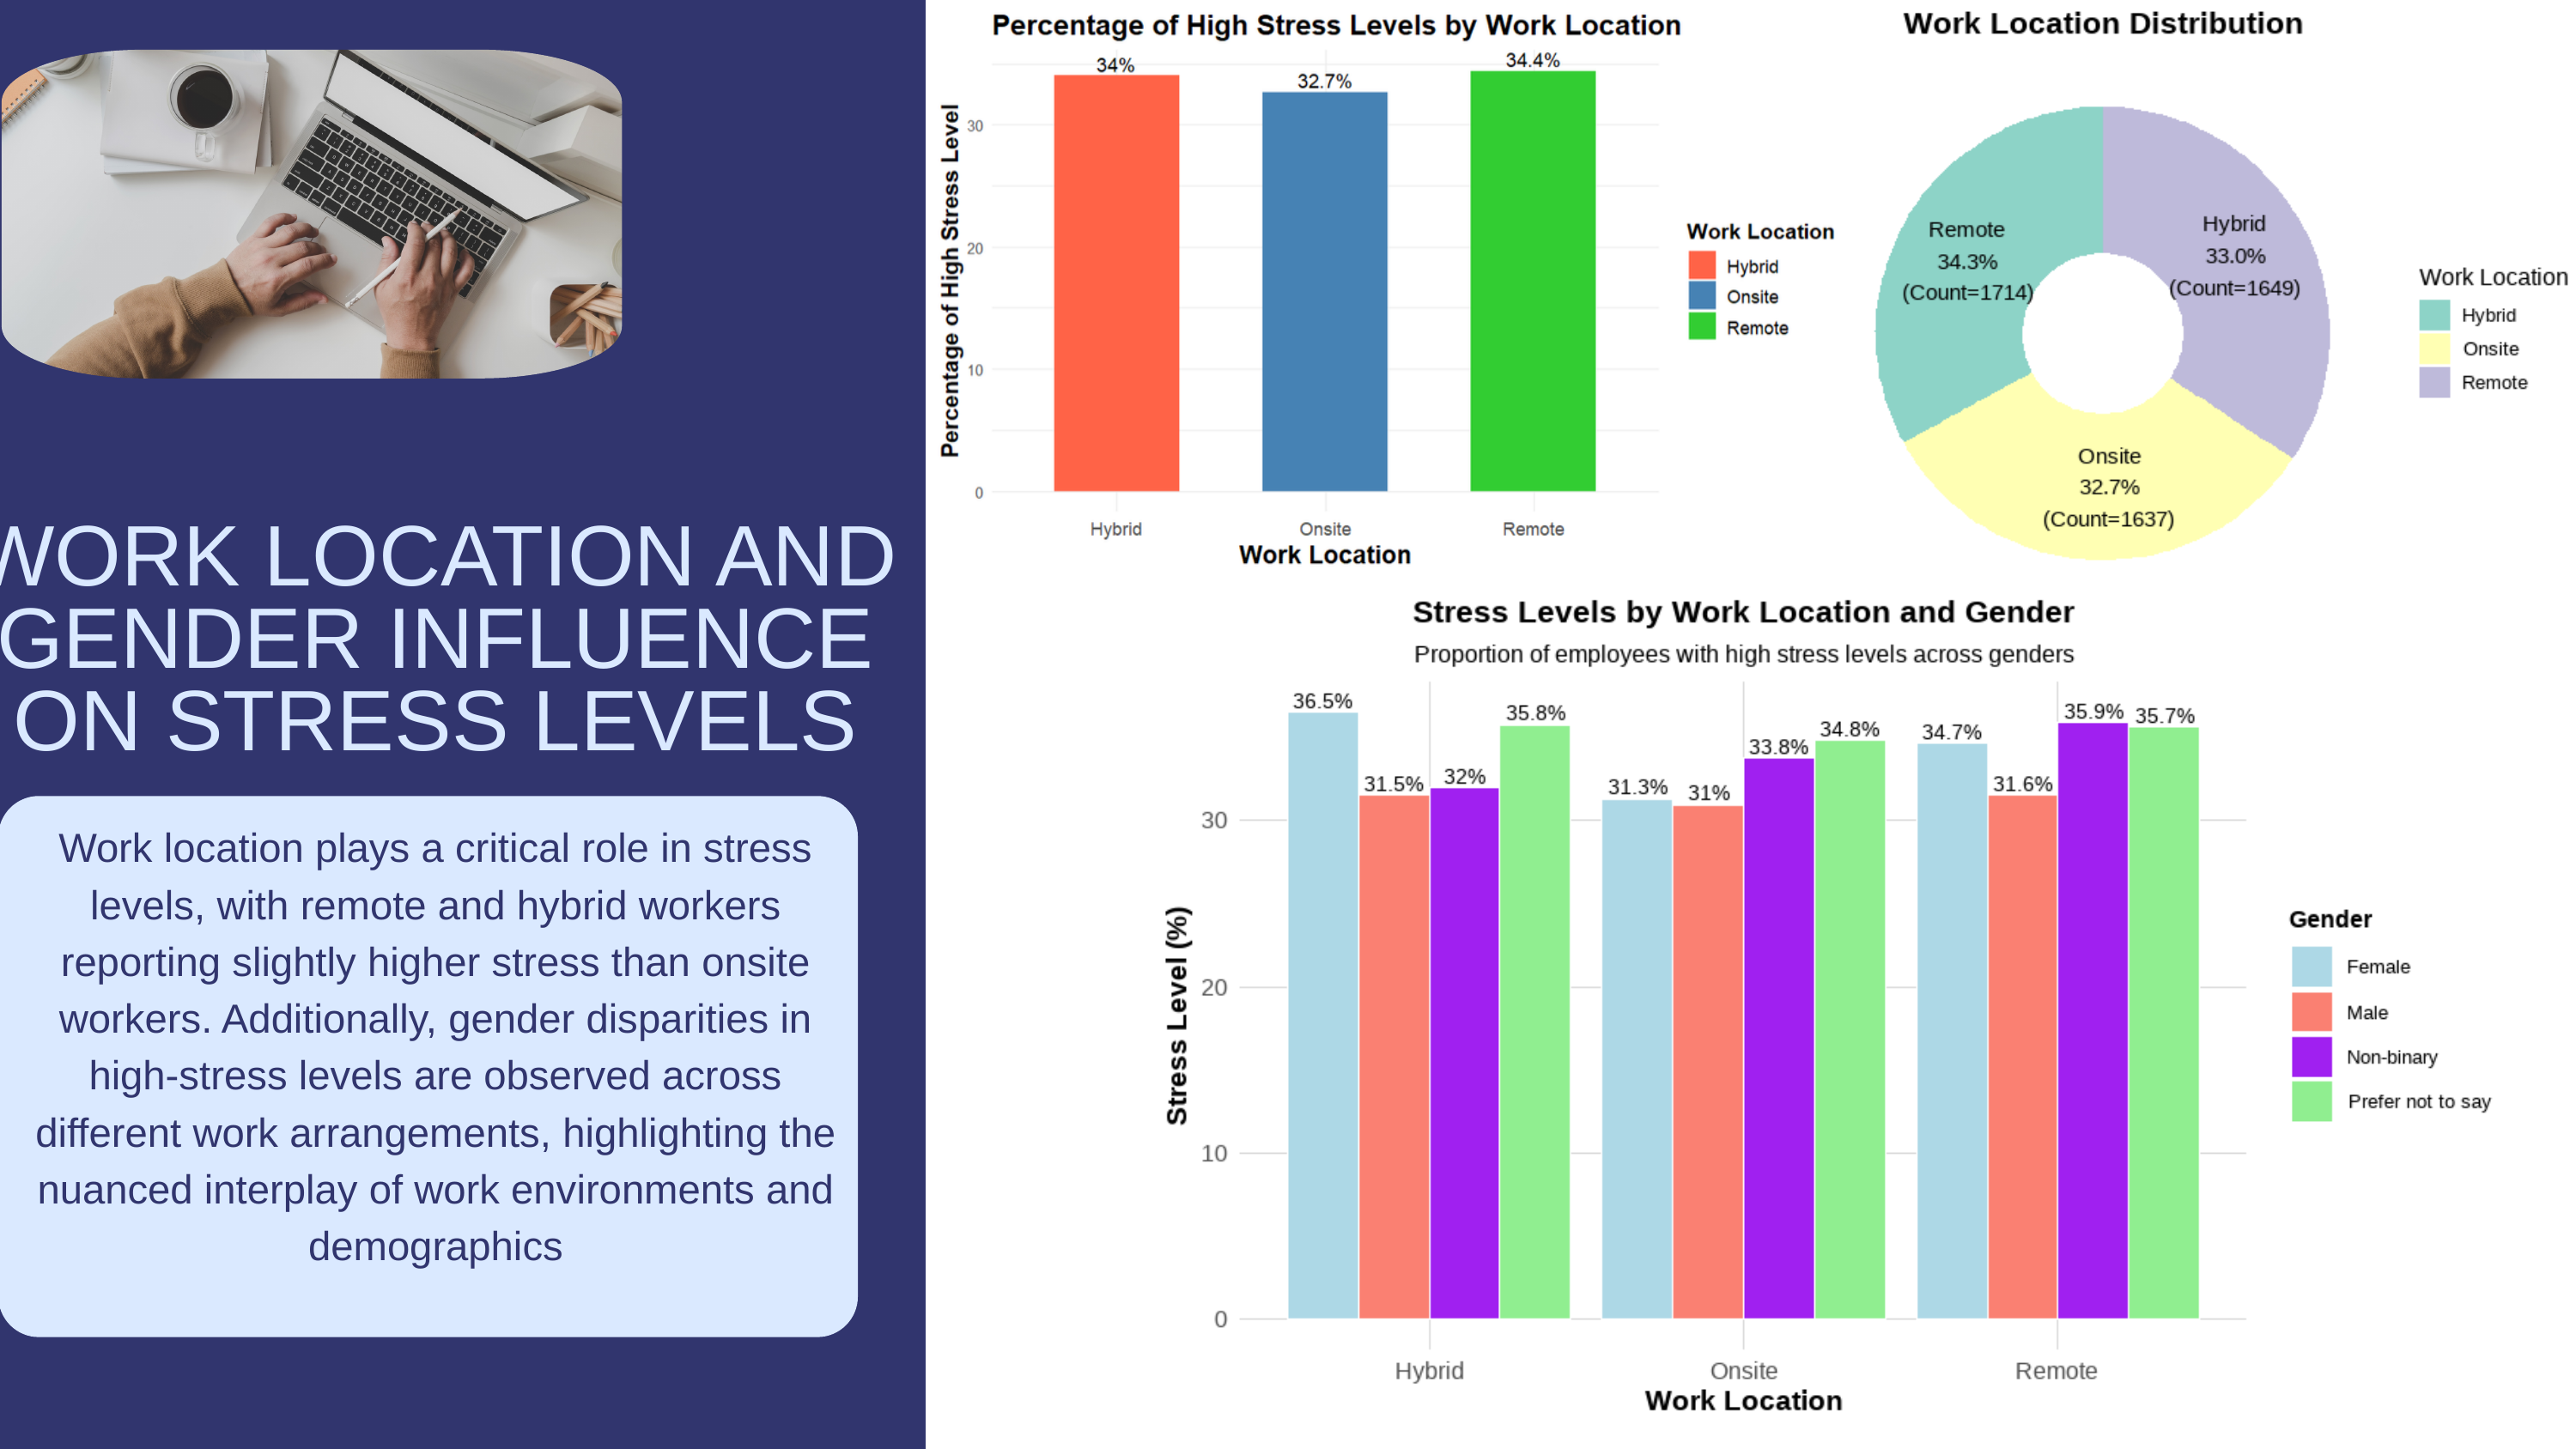

WORK LOCATION AND GENDER INFLUENCE ON STRESS LEVELS

Work location plays a critical role in stress levels, with remote and hybrid workers reporting slightly higher stress than onsite workers. Additionally, gender disparities in high-stress levels are observed across different work arrangements, highlighting the nuanced interplay of work environments and demographics